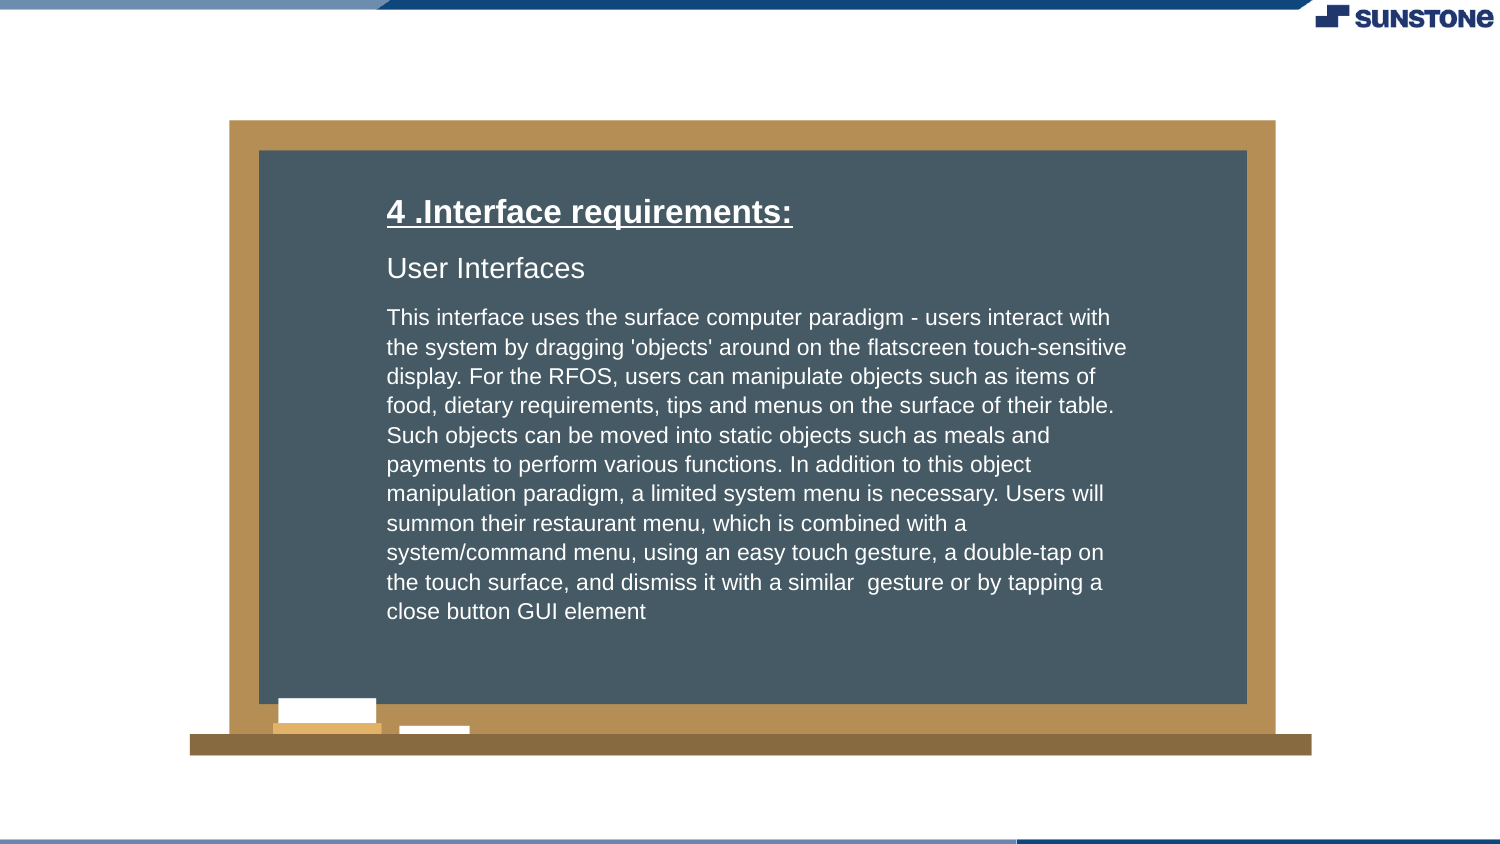

4 .Interface requirements:
User Interfaces
This interface uses the surface computer paradigm - users interact with the system by dragging 'objects' around on the ﬂatscreen touch-sensitive display. For the RFOS, users can manipulate objects such as items of food, dietary requirements, tips and menus on the surface of their table. Such objects can be moved into static objects such as meals and payments to perform various functions. In addition to this object manipulation paradigm, a limited system menu is necessary. Users will summon their restaurant menu, which is combined with a system/command menu, using an easy touch gesture, a double-tap on the touch surface, and dismiss it with a similar  gesture or by tapping a close button GUI element